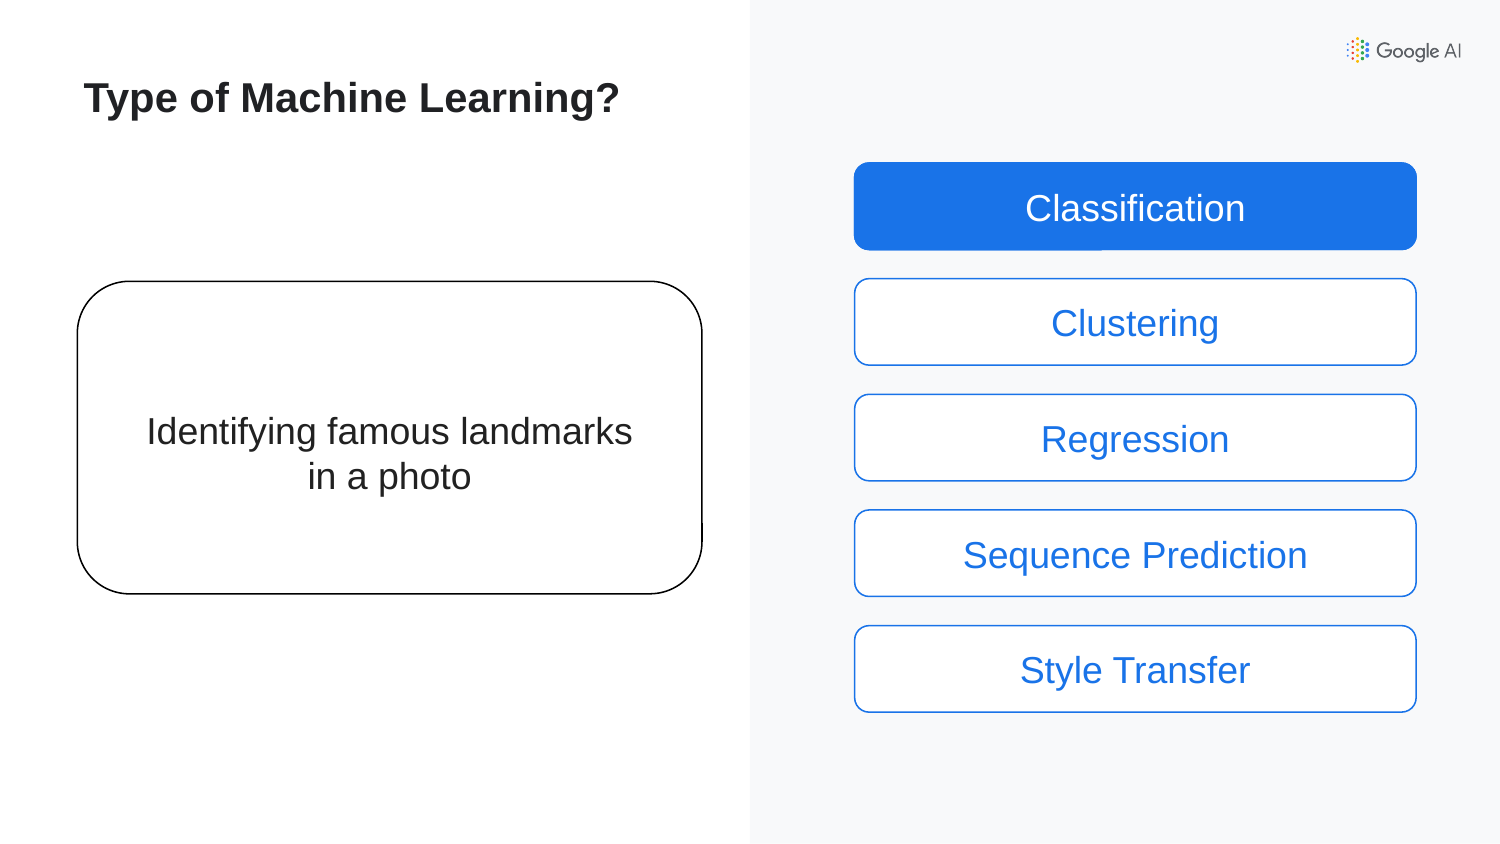

# Type of Machine Learning?
Classification
Classification
Clustering

Identifying famous landmarks in a photo
Regression
Sequence Prediction
Style Transfer